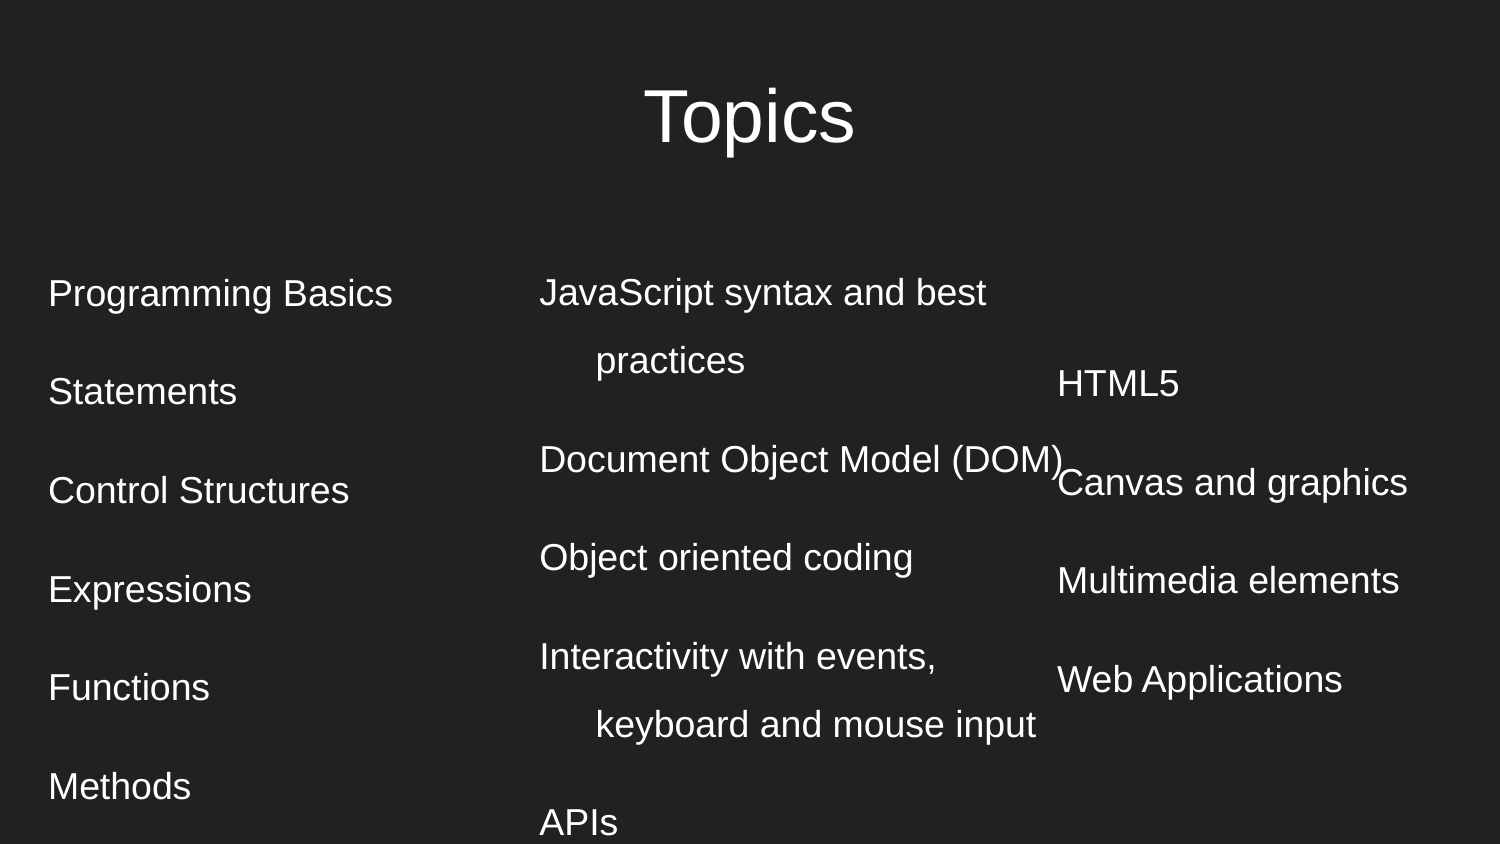

# Topics
Programming Basics
Statements
Control Structures
Expressions
Functions
Methods
Objects
Variables

JavaScript syntax and best practices
Document Object Model (DOM)
Object oriented coding
Interactivity with events, keyboard and mouse input
APIs

HTML5
Canvas and graphics
Multimedia elements
Web Applications